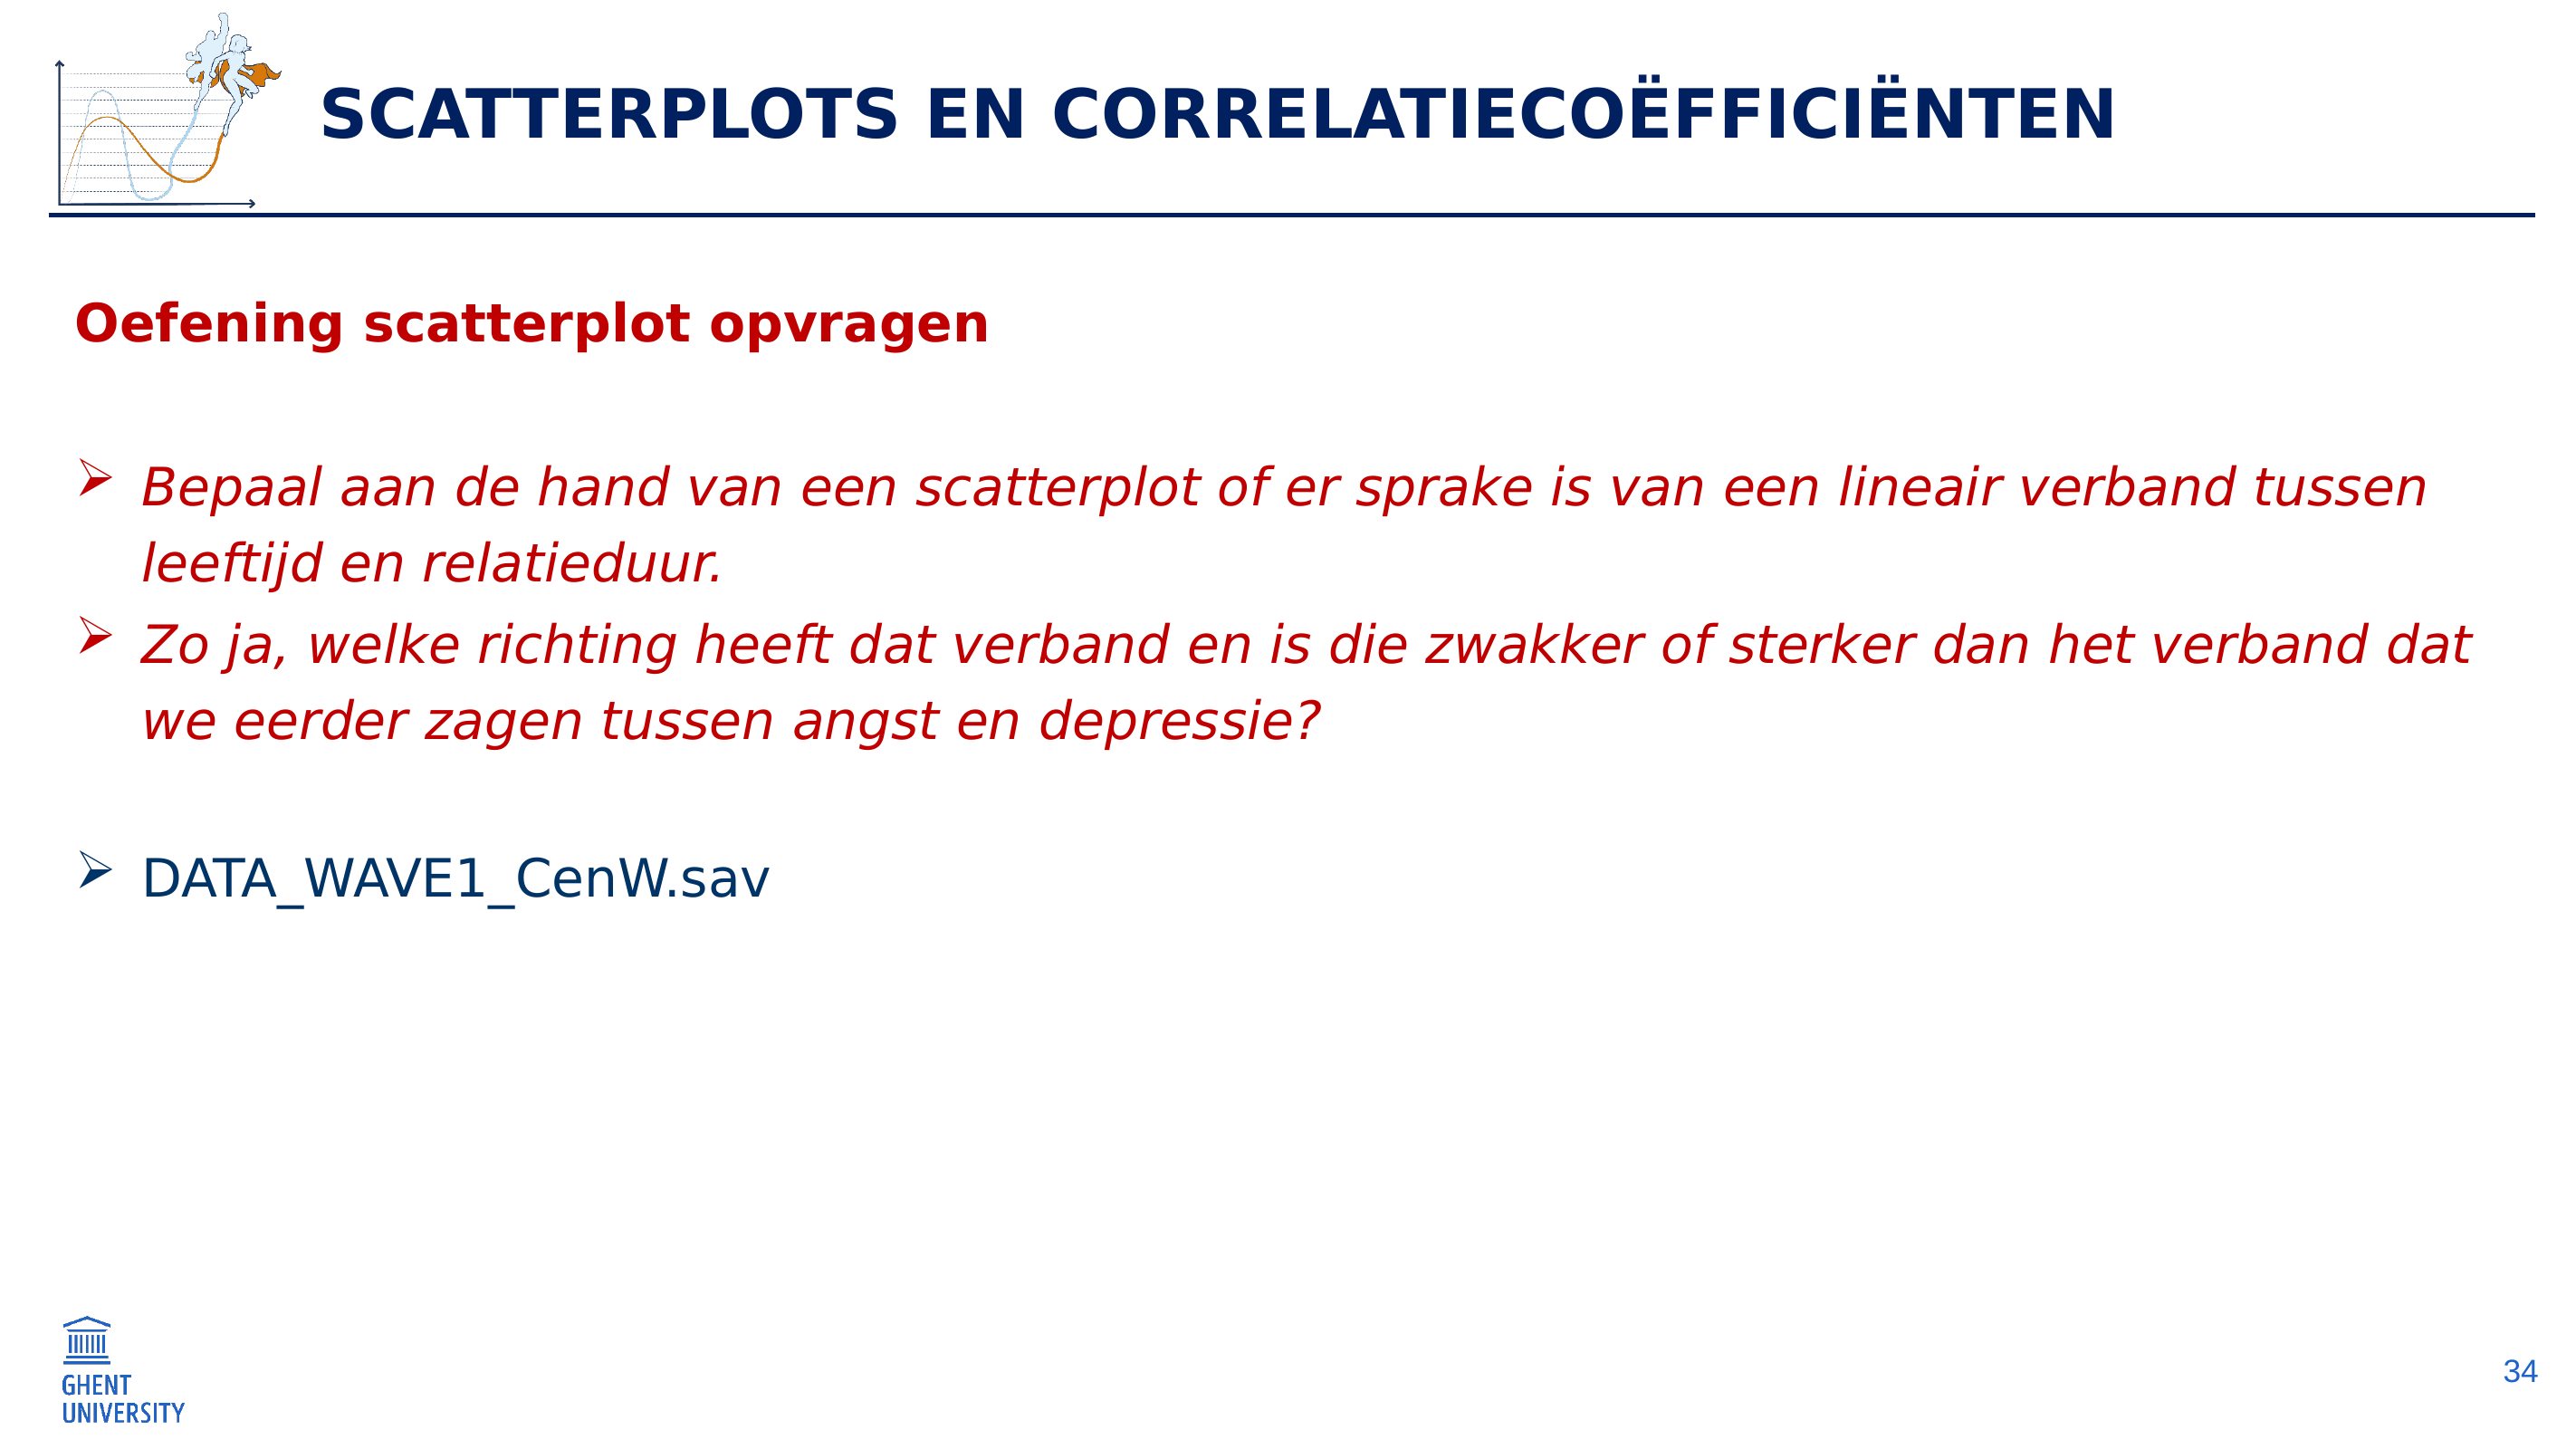

# Scatterplots en correlatiecoëfficiënten
Oefening scatterplot opvragen

Bepaal aan de hand van een scatterplot of er sprake is van een lineair verband tussen leeftijd en relatieduur.
Zo ja, welke richting heeft dat verband en is die zwakker of sterker dan het verband dat we eerder zagen tussen angst en depressie?
DATA_WAVE1_CenW.sav

34